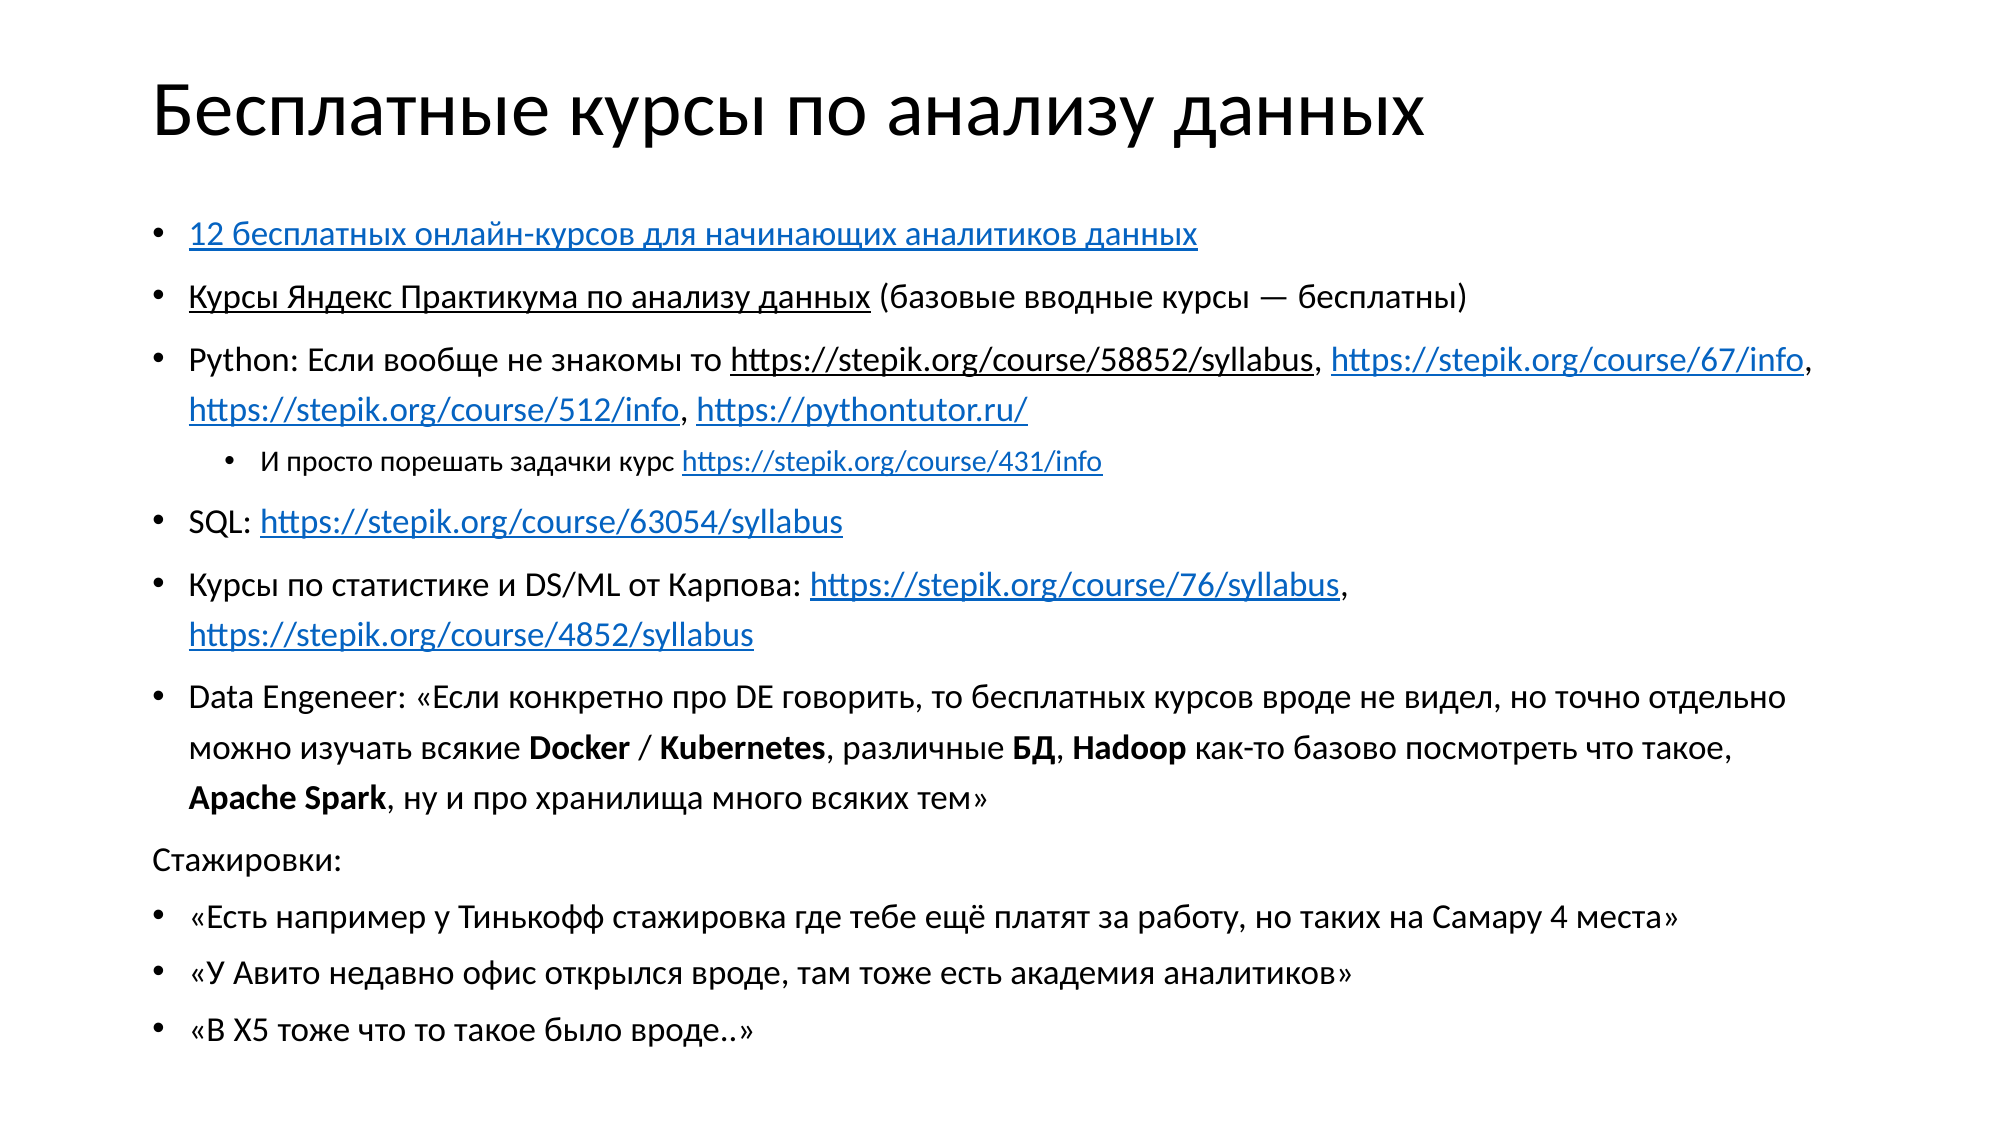

# Бесплатные курсы по анализу данных
12 бесплатных онлайн-курсов для начинающих аналитиков данных
Курсы Яндекс Практикума по анализу данных (базовые вводные курсы — бесплатны)
Python: Если вообще не знакомы то https://stepik.org/course/58852/syllabus, https://stepik.org/course/67/info, https://stepik.org/course/512/info, https://pythontutor.ru/
И просто порешать задачки курс https://stepik.org/course/431/info
SQL: https://stepik.org/course/63054/syllabus
Курсы по статистике и DS/ML от Карпова: https://stepik.org/course/76/syllabus, https://stepik.org/course/4852/syllabus
Data Engeneer: «Если конкретно про DE говорить, то бесплатных курсов вроде не видел, но точно отдельно можно изучать всякие Docker / Kubernetes, различные БД, Hadoop как-то базово посмотреть что такое, Apache Spark, ну и про хранилища много всяких тем»
Стажировки:
«Есть например у Тинькофф стажировка где тебе ещё платят за работу, но таких на Самару 4 места»
«У Авито недавно офис открылся вроде, там тоже есть академия аналитиков»
«В X5 тоже что то такое было вроде..»